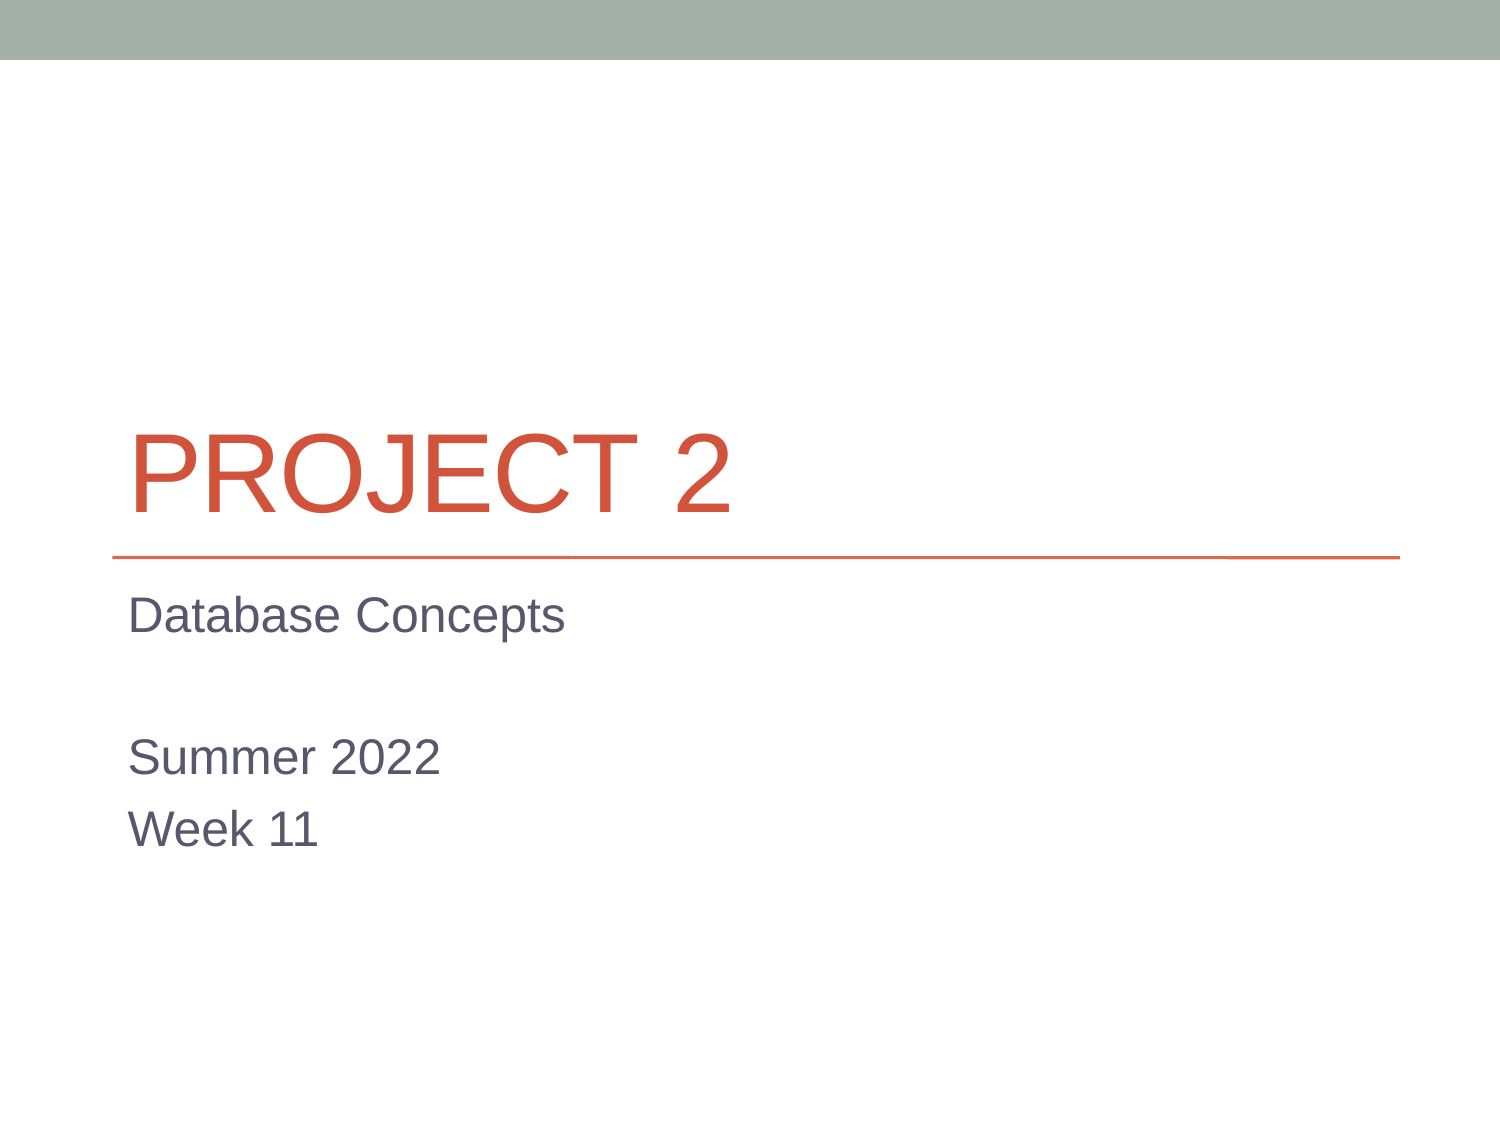

# PROJECT 2

Database Concepts
Summer 2022
Week 11